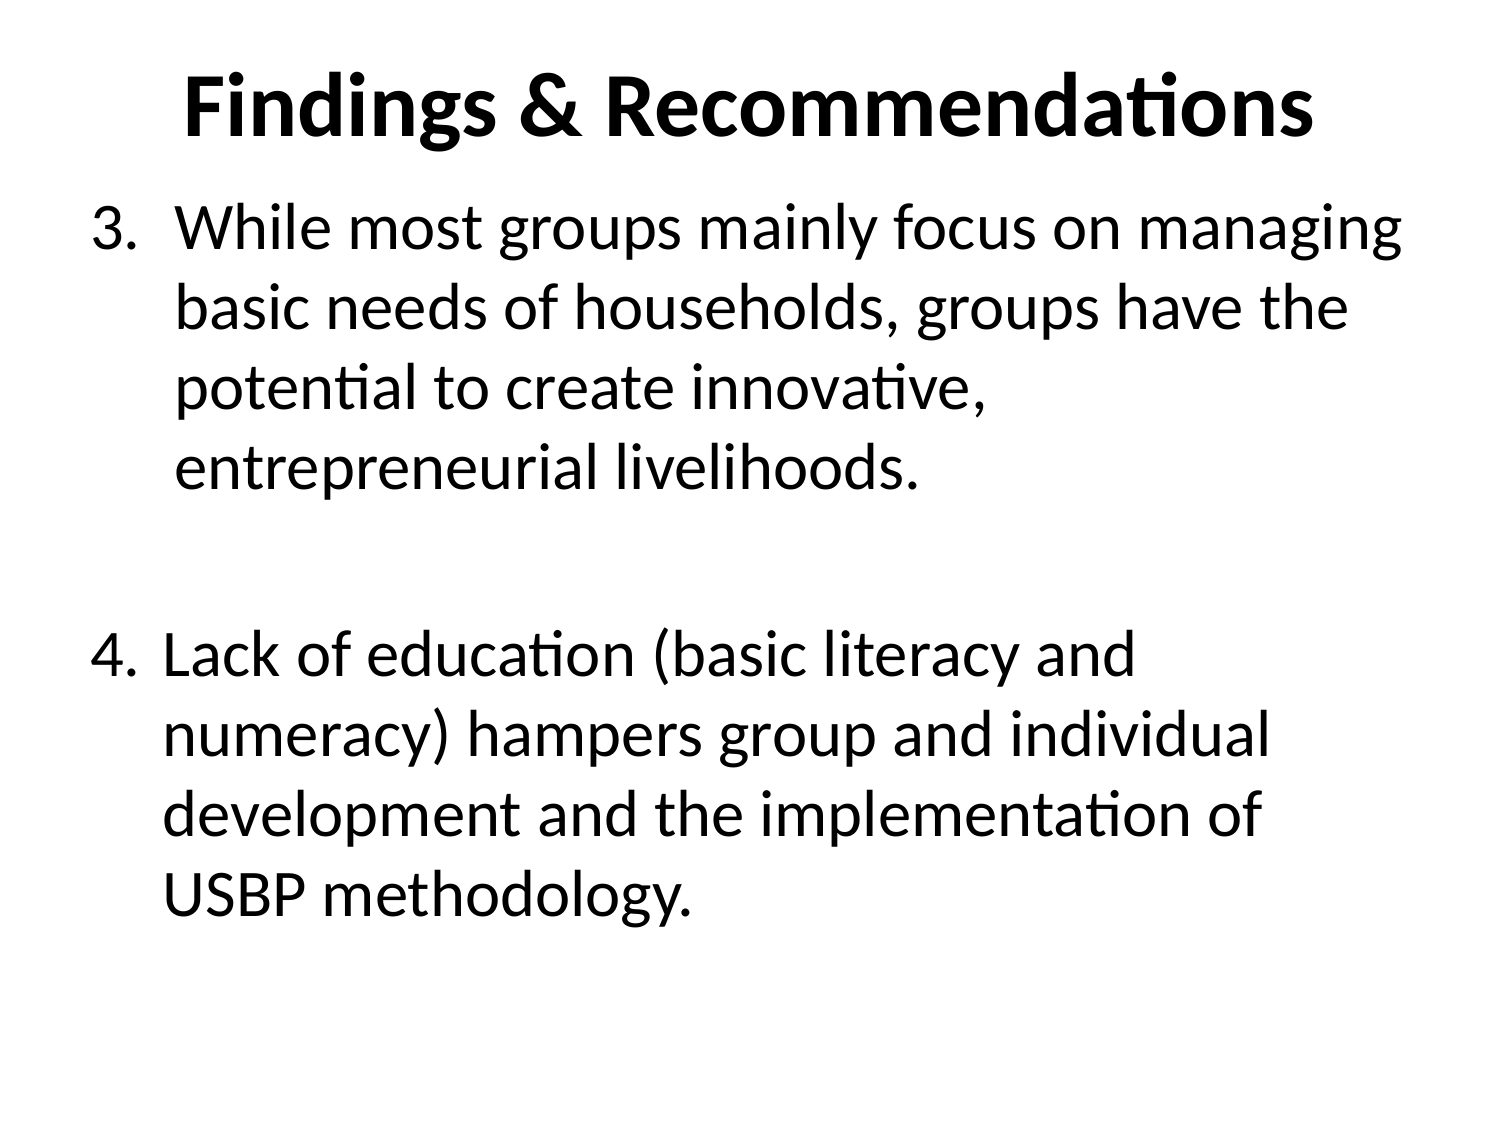

# Findings & Recommendations
While most groups mainly focus on managing basic needs of households, groups have the potential to create innovative, entrepreneurial livelihoods.

4.	Lack of education (basic literacy and numeracy) hampers group and individual development and the implementation of USBP methodology.